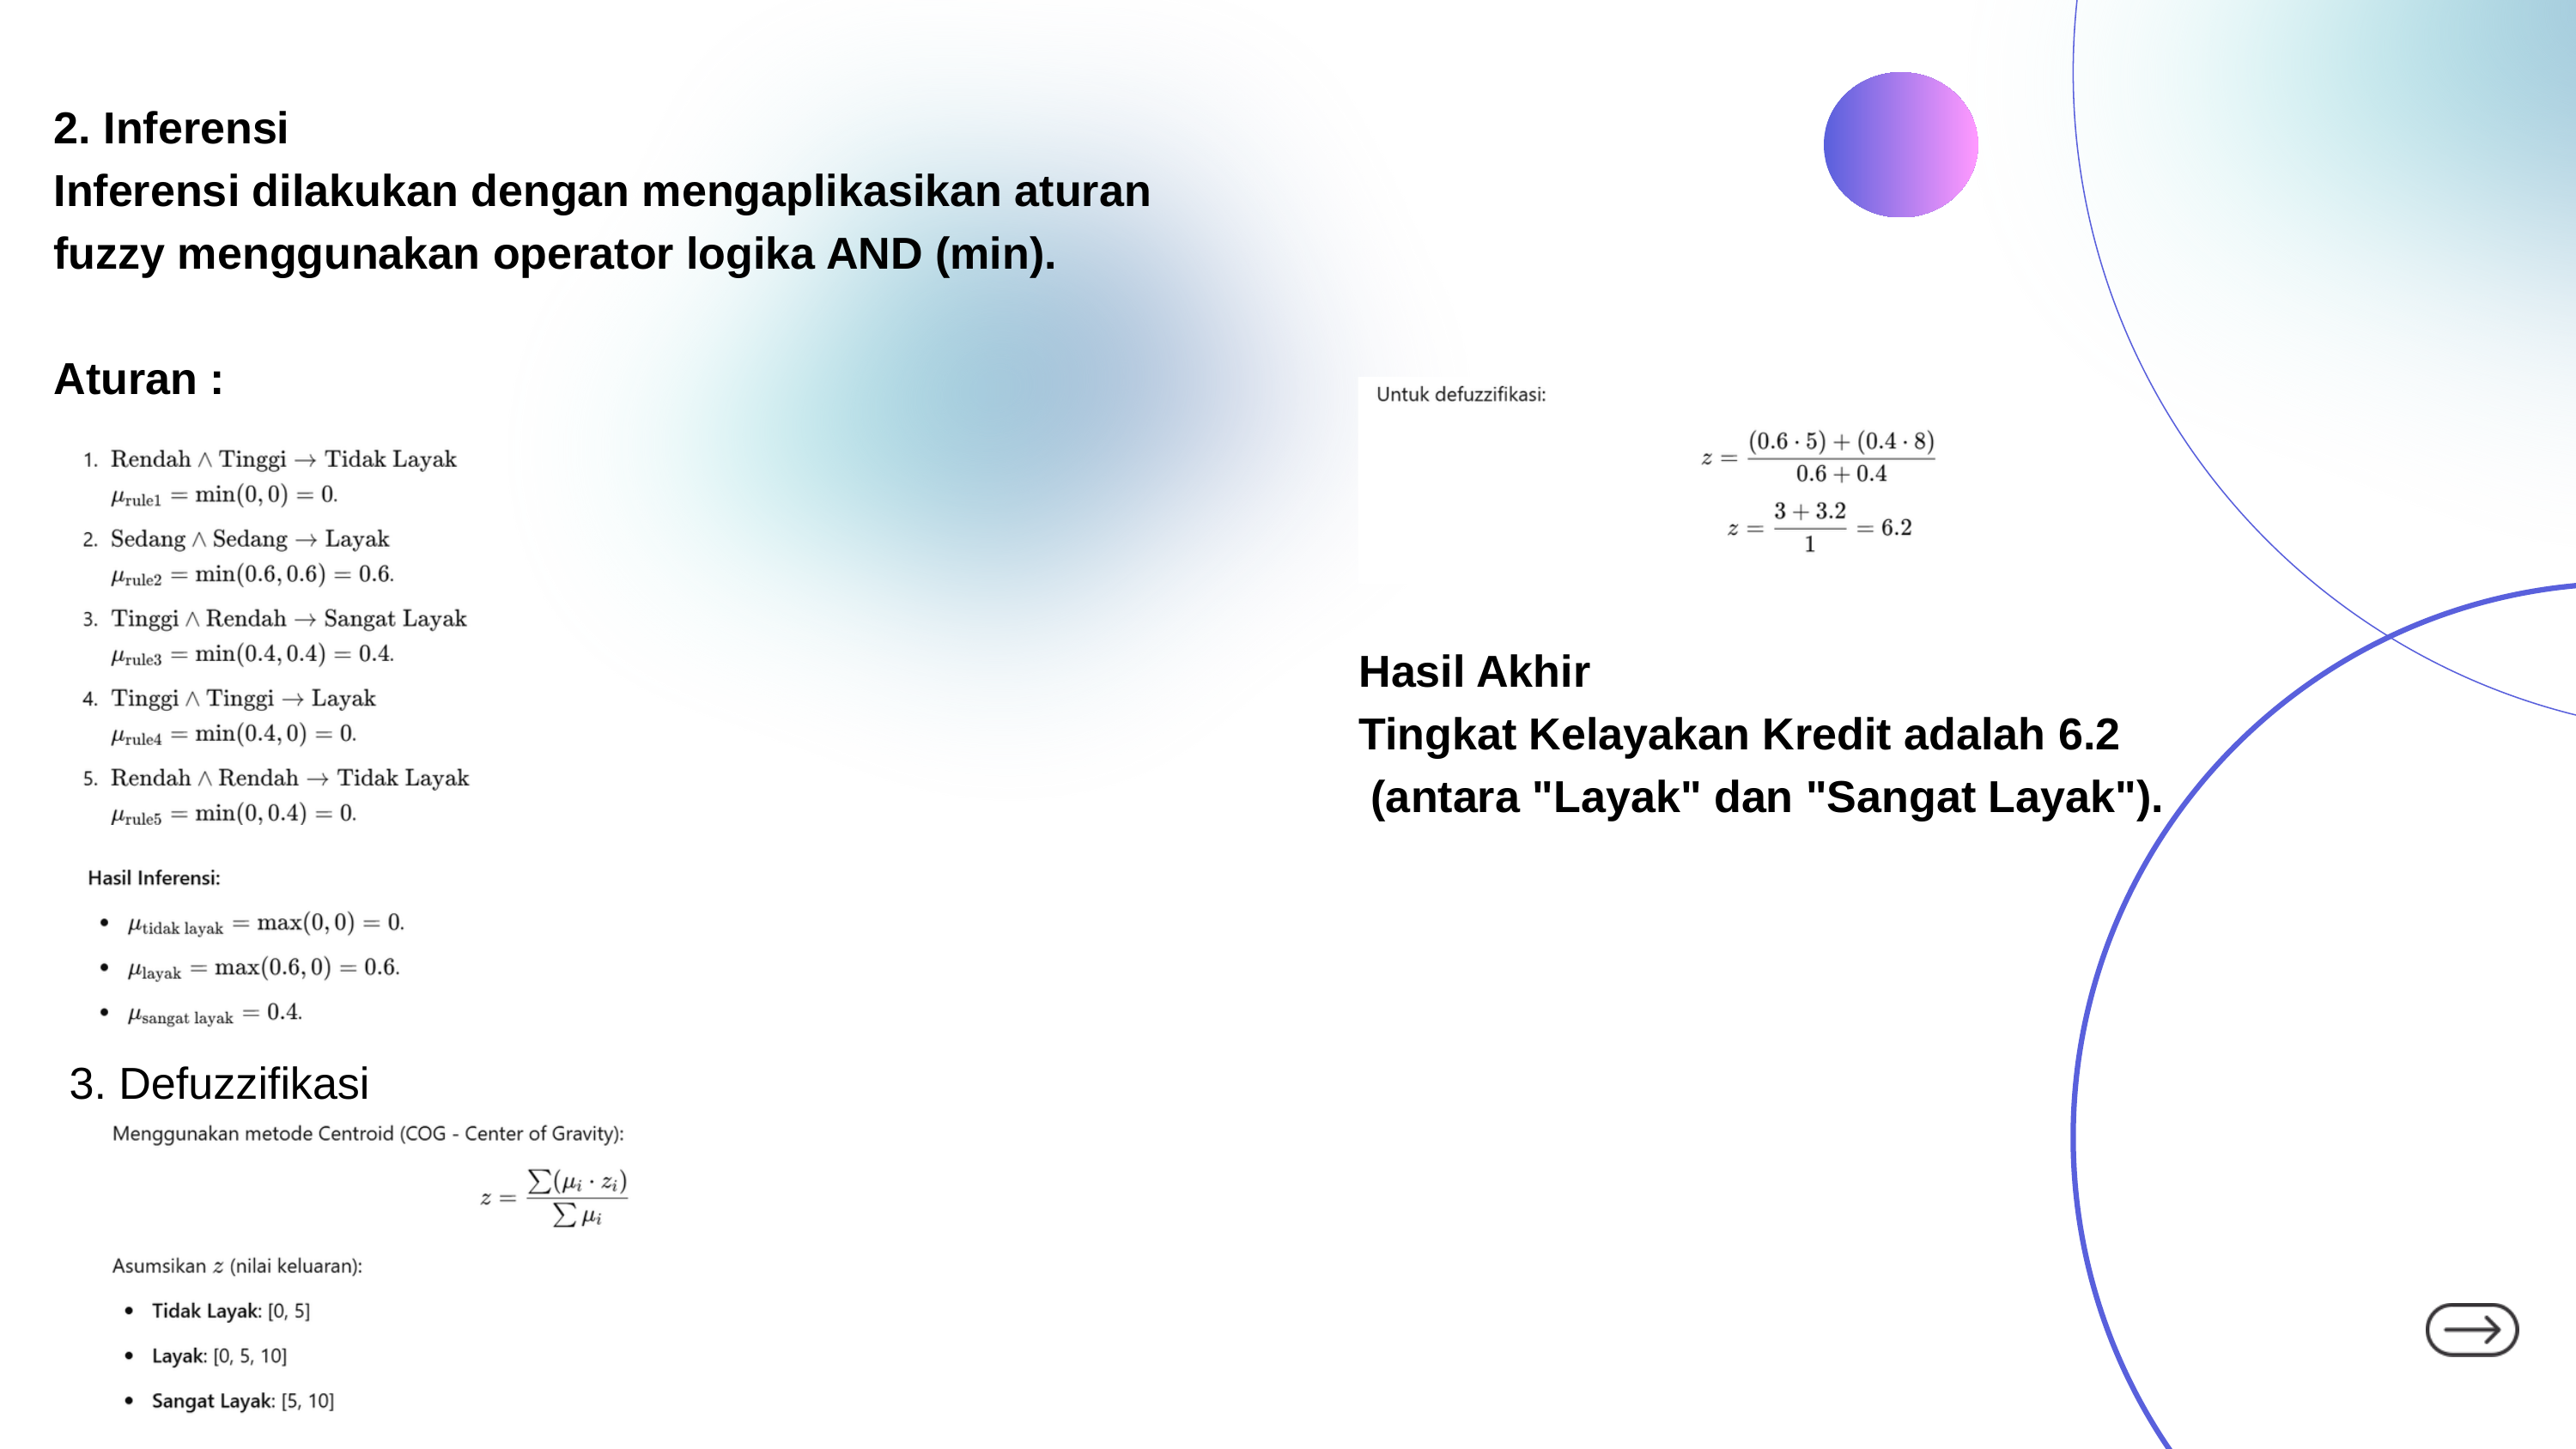

2. Inferensi
Inferensi dilakukan dengan mengaplikasikan aturan fuzzy menggunakan operator logika AND (min).

Aturan :

Hasil Akhir
Tingkat Kelayakan Kredit adalah 6.2
 (antara "Layak" dan "Sangat Layak").

3. Defuzzifikasi